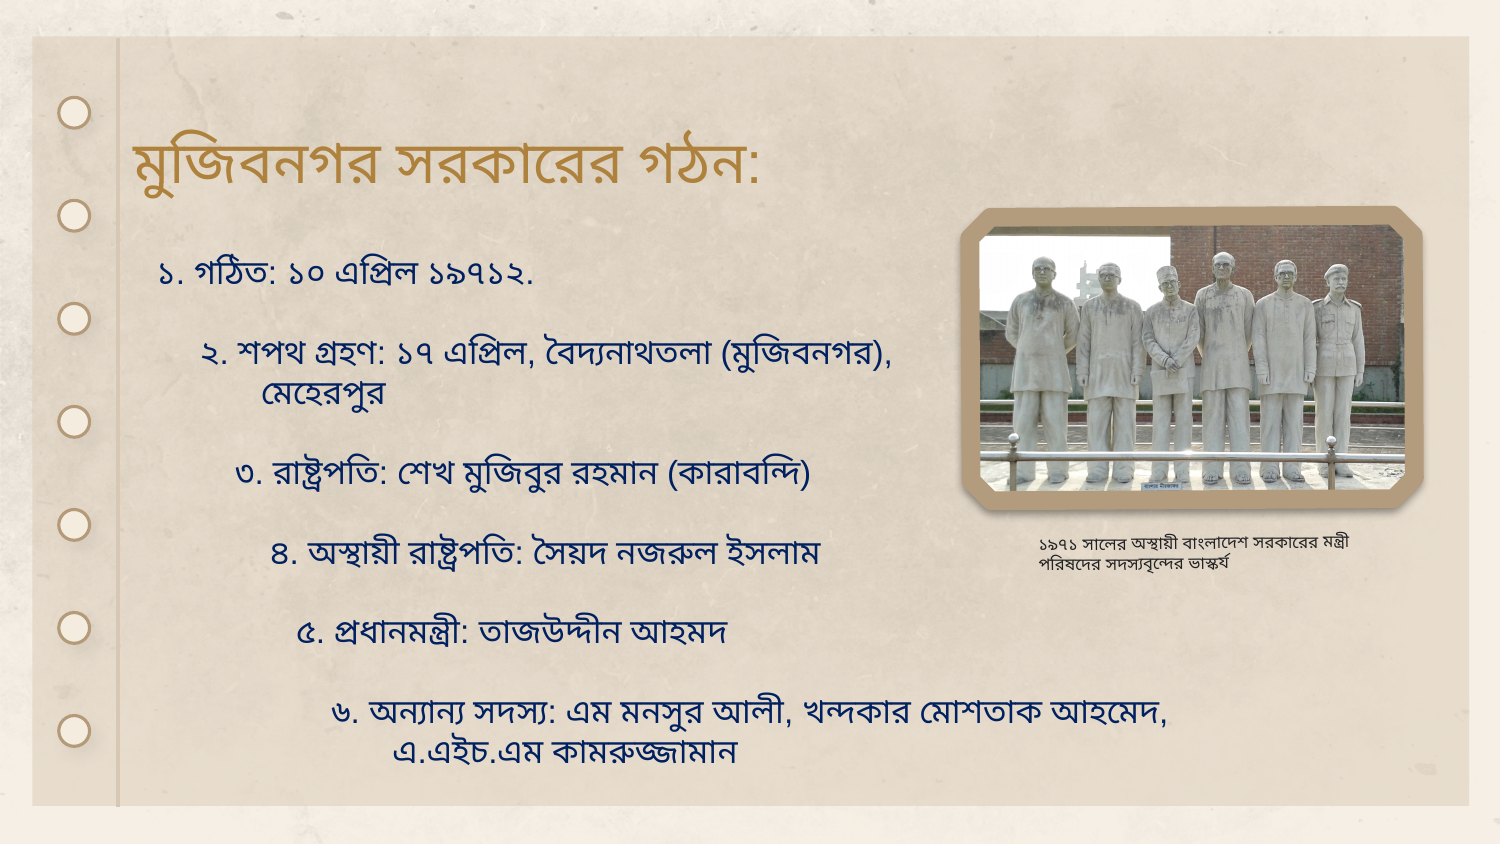

# মুজিবনগর সরকারের গঠন:
১. গঠিত: ১০ এপ্রিল ১৯৭১২.

     ২. শপথ গ্রহণ: ১৭ এপ্রিল, বৈদ্যনাথতলা (মুজিবনগর),
            মেহেরপুর

         ৩. রাষ্ট্রপতি: শেখ মুজিবুর রহমান (কারাবন্দি)

             ৪. অস্থায়ী রাষ্ট্রপতি: সৈয়দ নজরুল ইসলাম

                ৫. প্রধানমন্ত্রী: তাজউদ্দীন আহমদ

                    ৬. অন্যান্য সদস্য: এম মনসুর আলী, খন্দকার মোশতাক আহমেদ,
                           এ.এইচ.এম কামরুজ্জামান

১৯৭১ সালের অস্থায়ী বাংলাদেশ সরকারের মন্ত্রী পরিষদের সদস্যবৃন্দের ভাস্কর্য